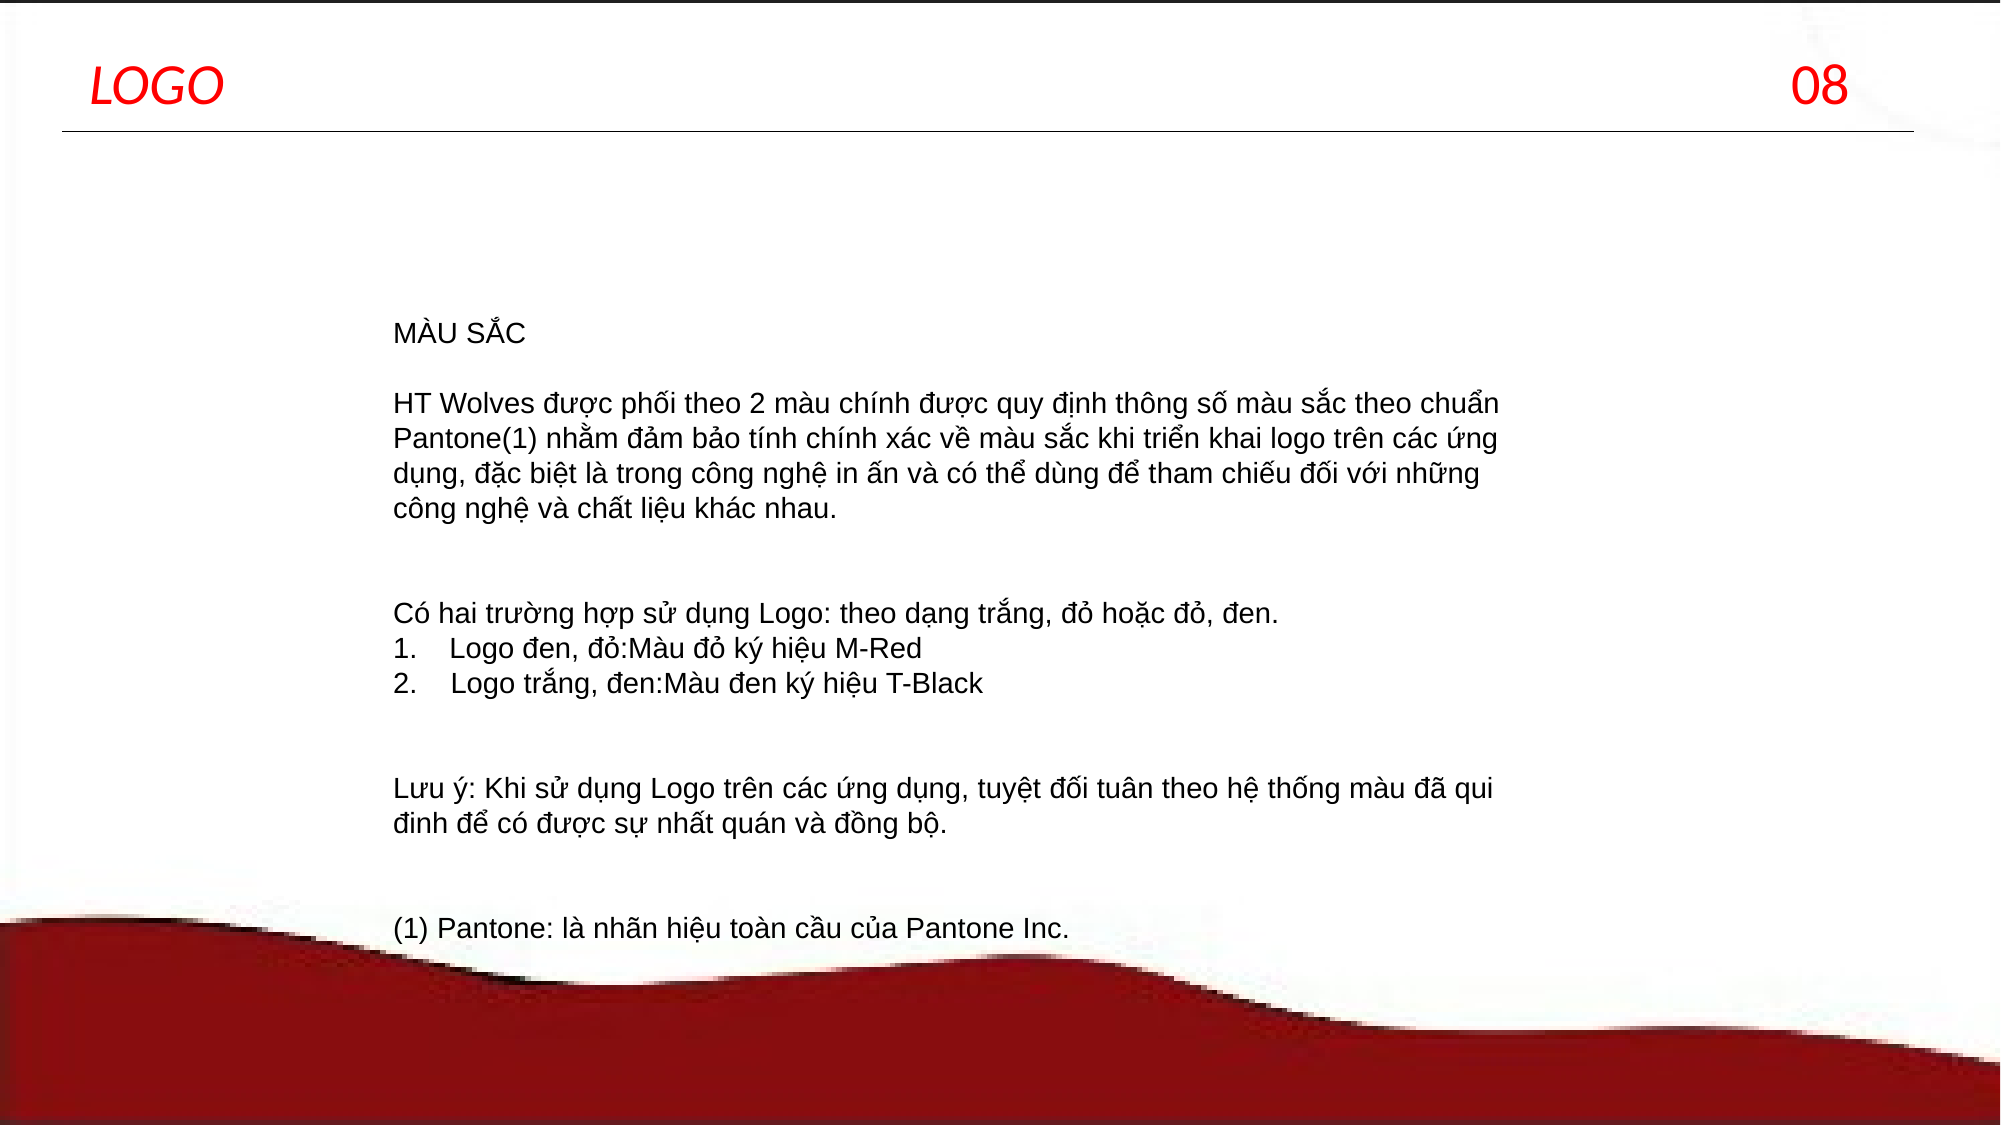

LOGO
08
MÀU SẮC

HT Wolves được phối theo 2 màu chính được quy định thông số màu sắc theo chuẩn Pantone(1) nhằm đảm bảo tính chính xác về màu sắc khi triển khai logo trên các ứng dụng, đặc biệt là trong công nghệ in ấn và có thể dùng để tham chiếu đối với những công nghệ và chất liệu khác nhau.

Có hai trường hợp sử dụng Logo: theo dạng trắng, đỏ hoặc đỏ, đen.
Logo đen, đỏ:Màu đỏ ký hiệu M-Red
2.    Logo trắng, đen:Màu đen ký hiệu T-Black

Lưu ý: Khi sử dụng Logo trên các ứng dụng, tuyệt đối tuân theo hệ thống màu đã qui đinh để có được sự nhất quán và đồng bộ.

(1) Pantone: là nhãn hiệu toàn cầu của Pantone Inc.